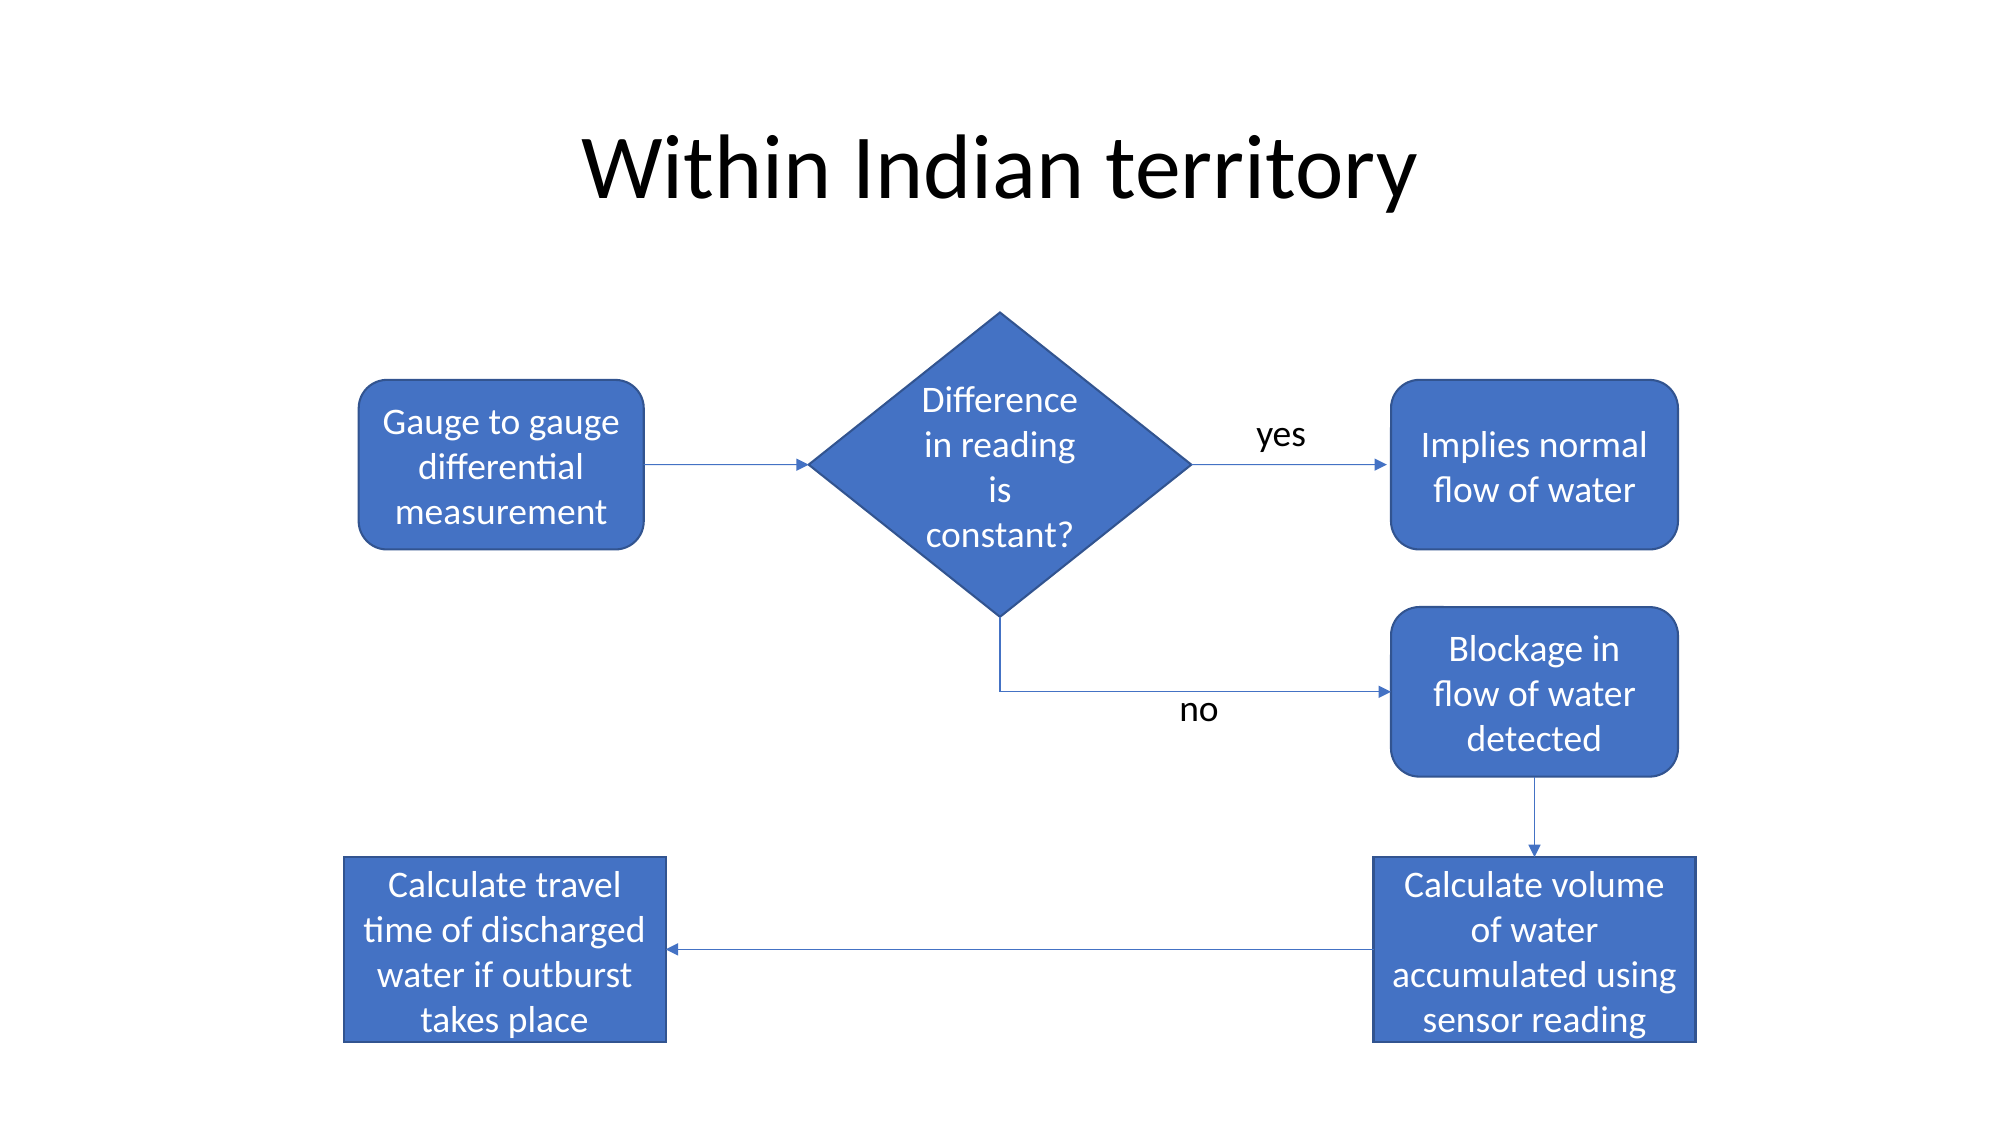

# Within Indian territory
Difference in reading is constant?
Gauge to gauge differential measurement
Implies normal flow of water
yes
Blockage in flow of water detected
no
Calculate travel time of discharged water if outburst takes place
Calculate volume of water accumulated using sensor reading